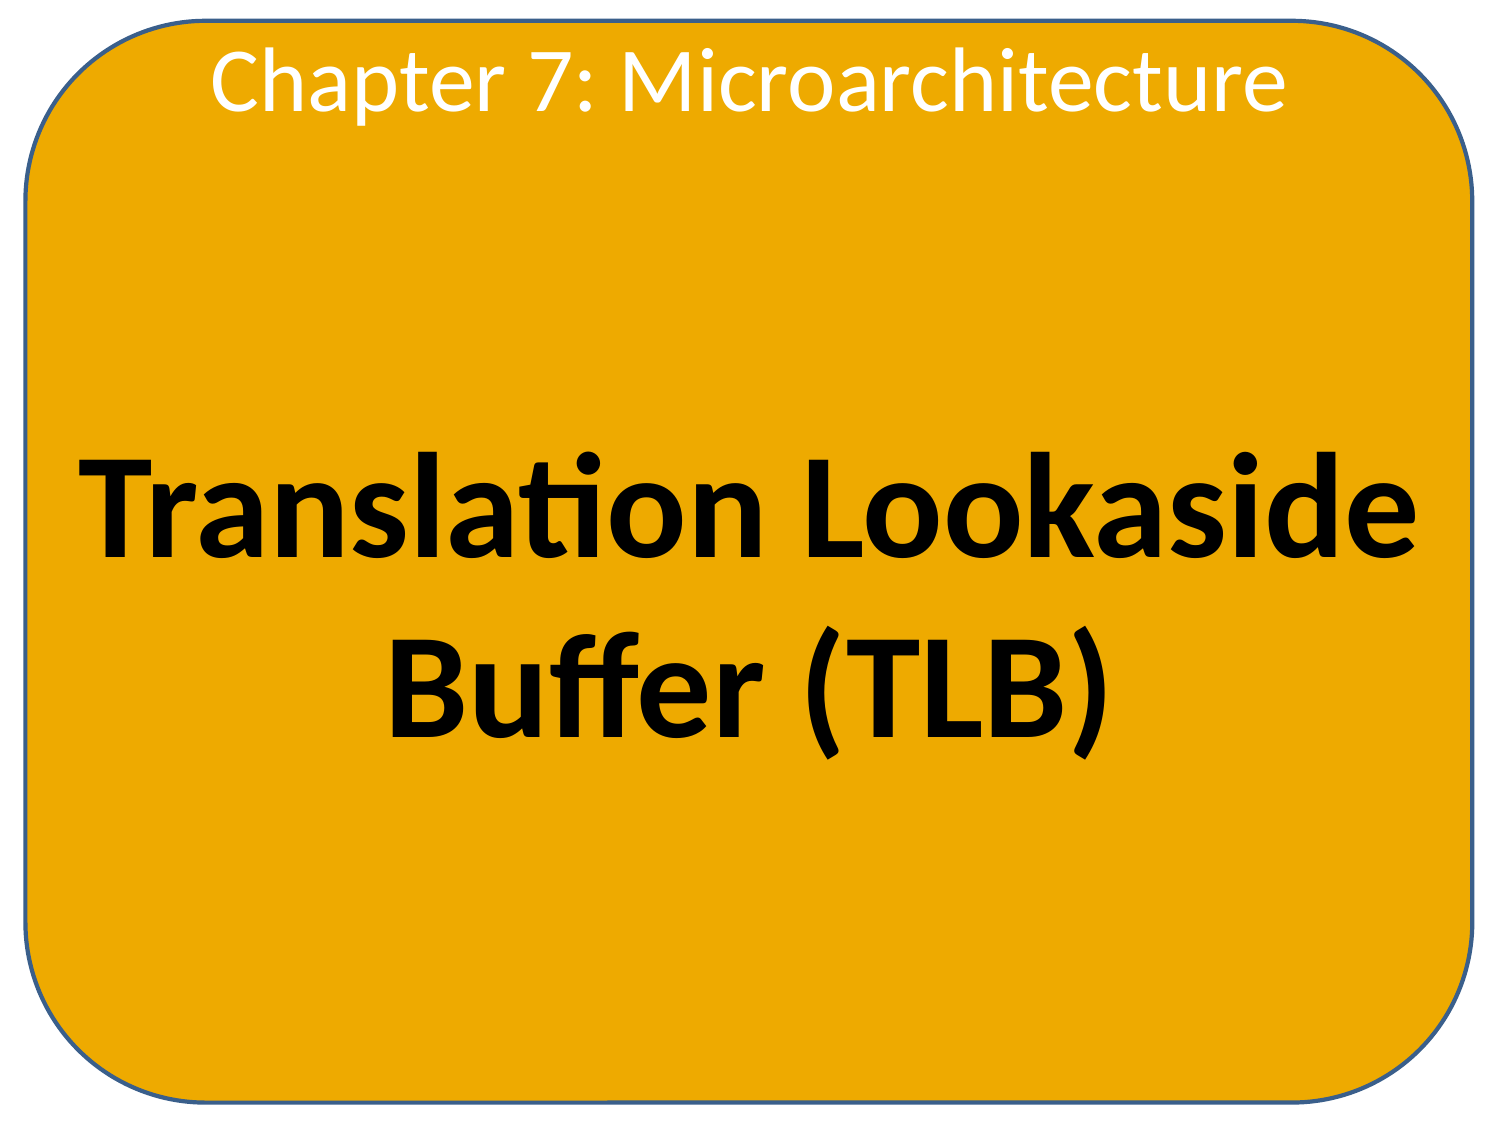

Chapter 7: Microarchitecture
Translation Lookaside Buffer (TLB)